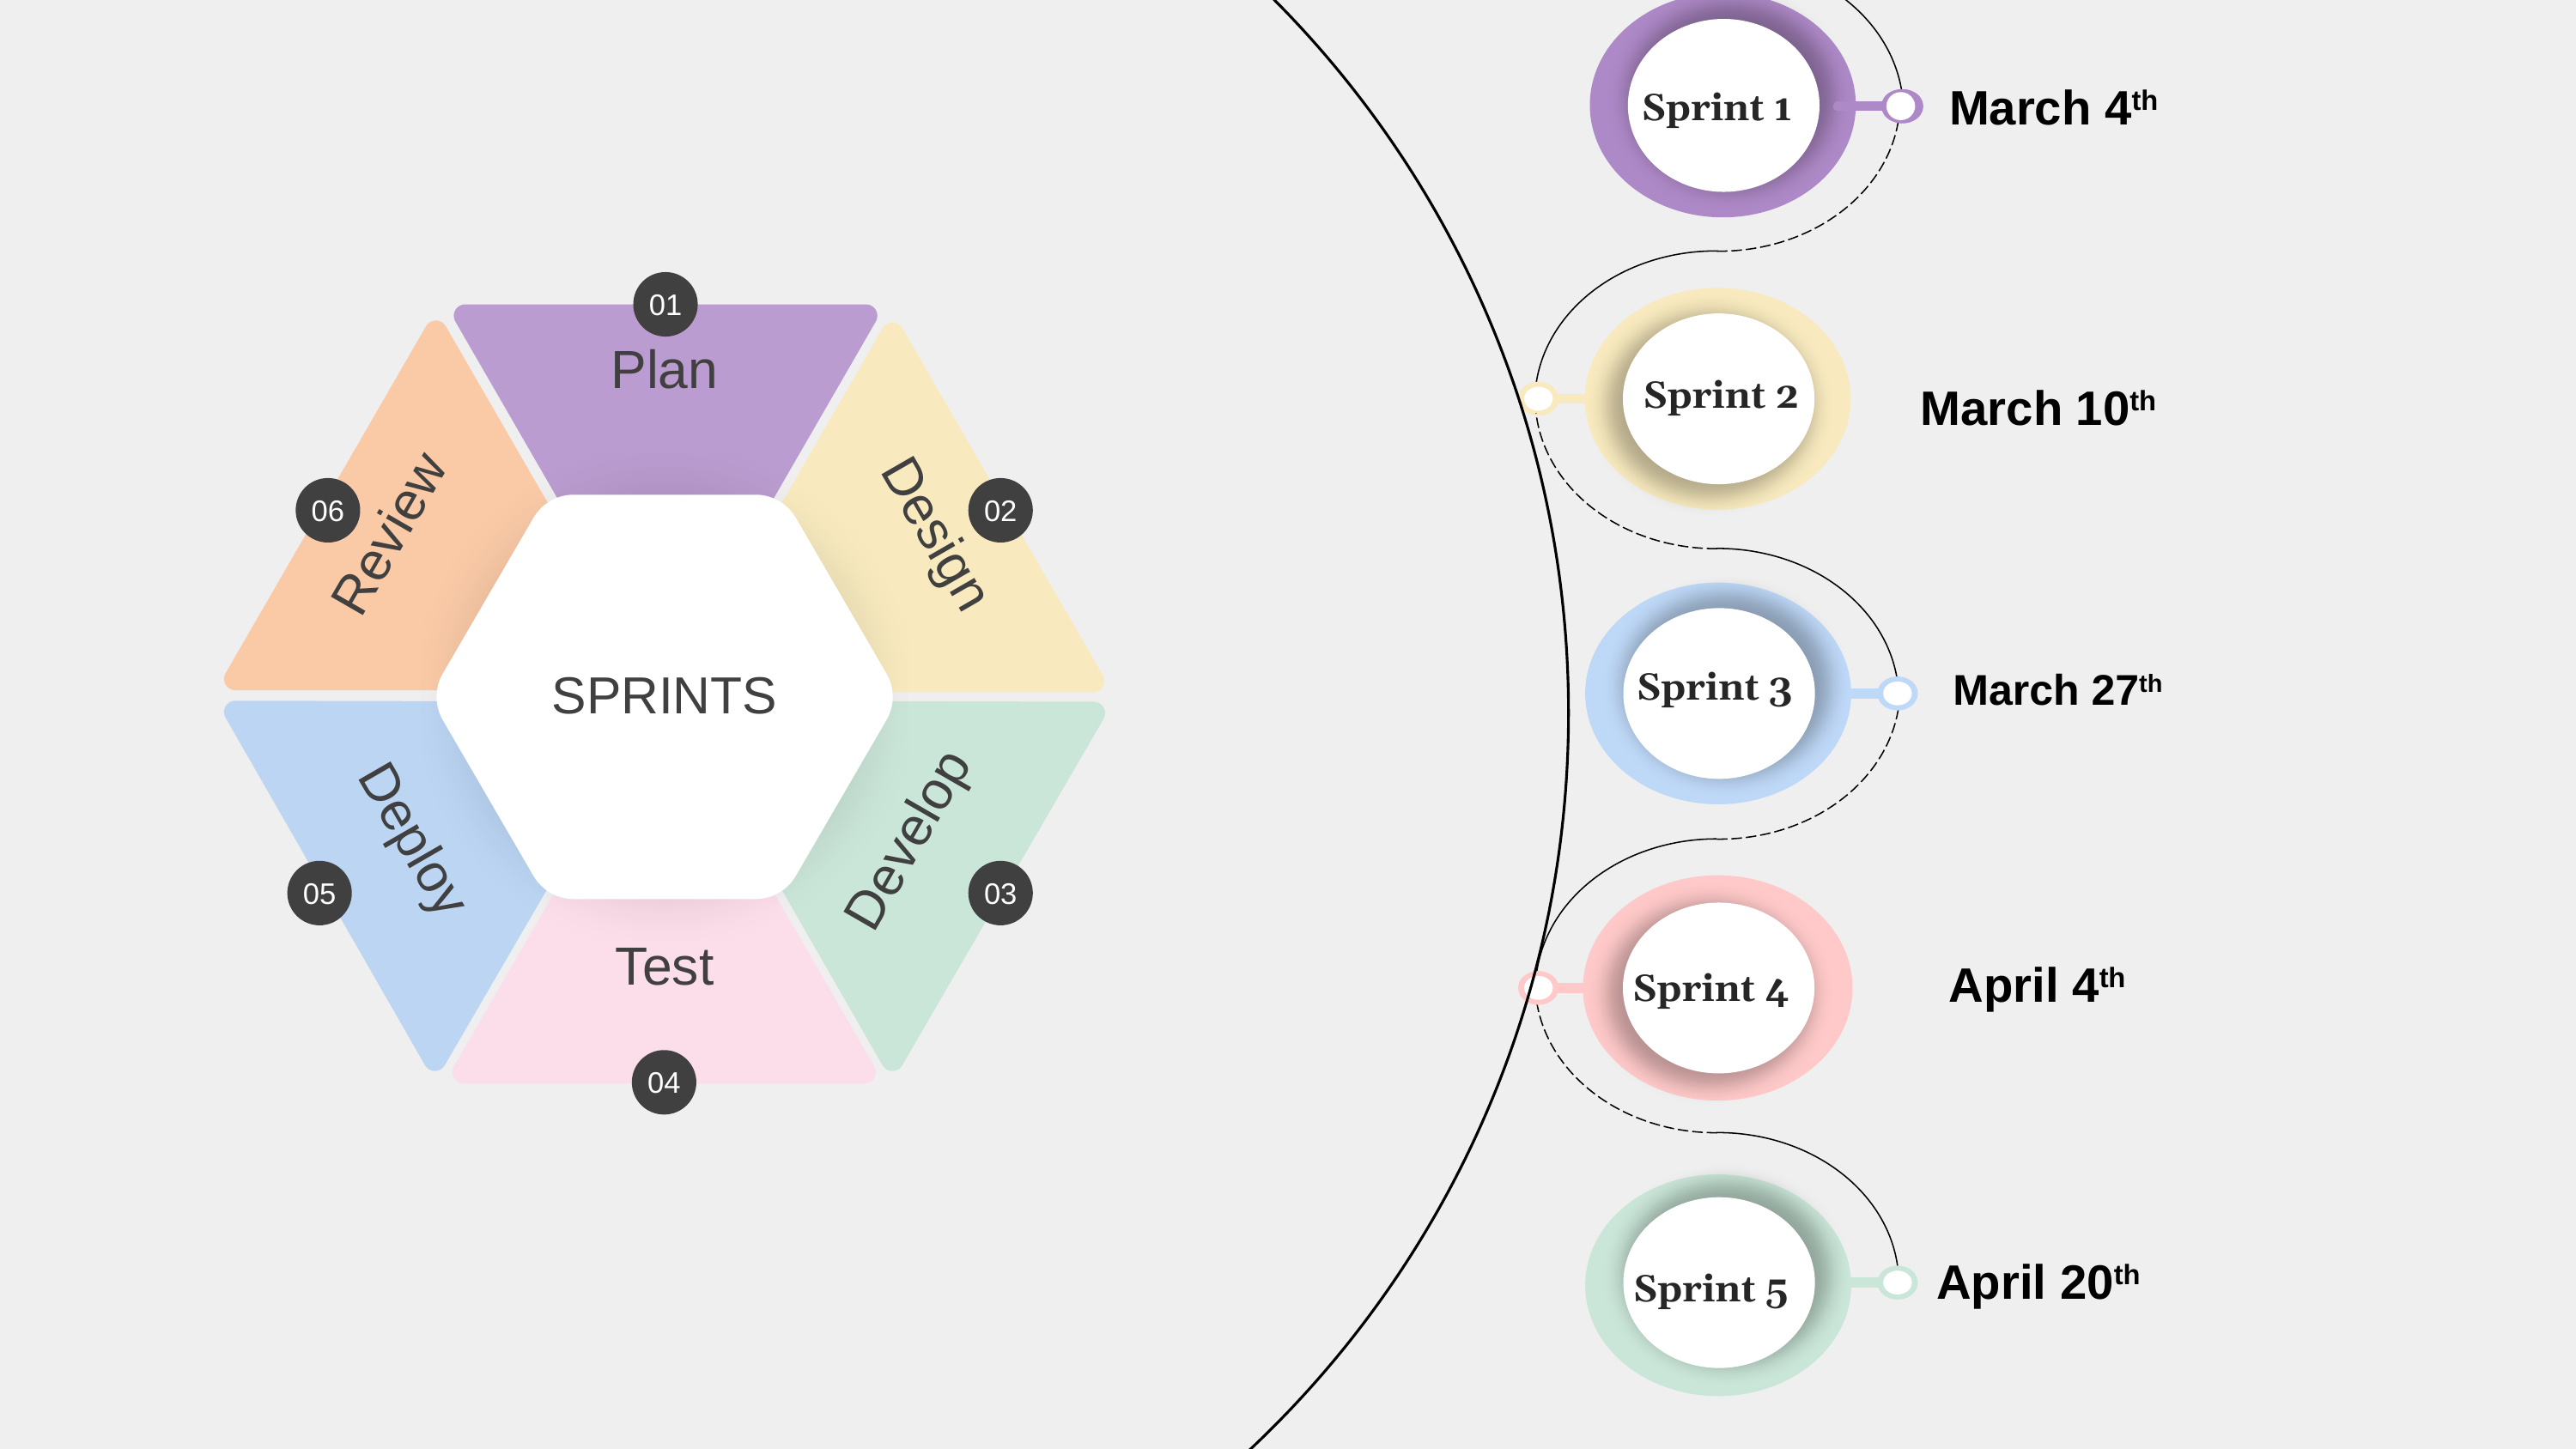

April 4th

April 20th

 March 4th

March 10th
March 27th
Sprint 5
Sprint 4
Sprint 3
Sprint 1
Sprint 2
01

Plan

06
02

Review
Design

SPRINTS

Develop
Deploy

05
03
Test

04